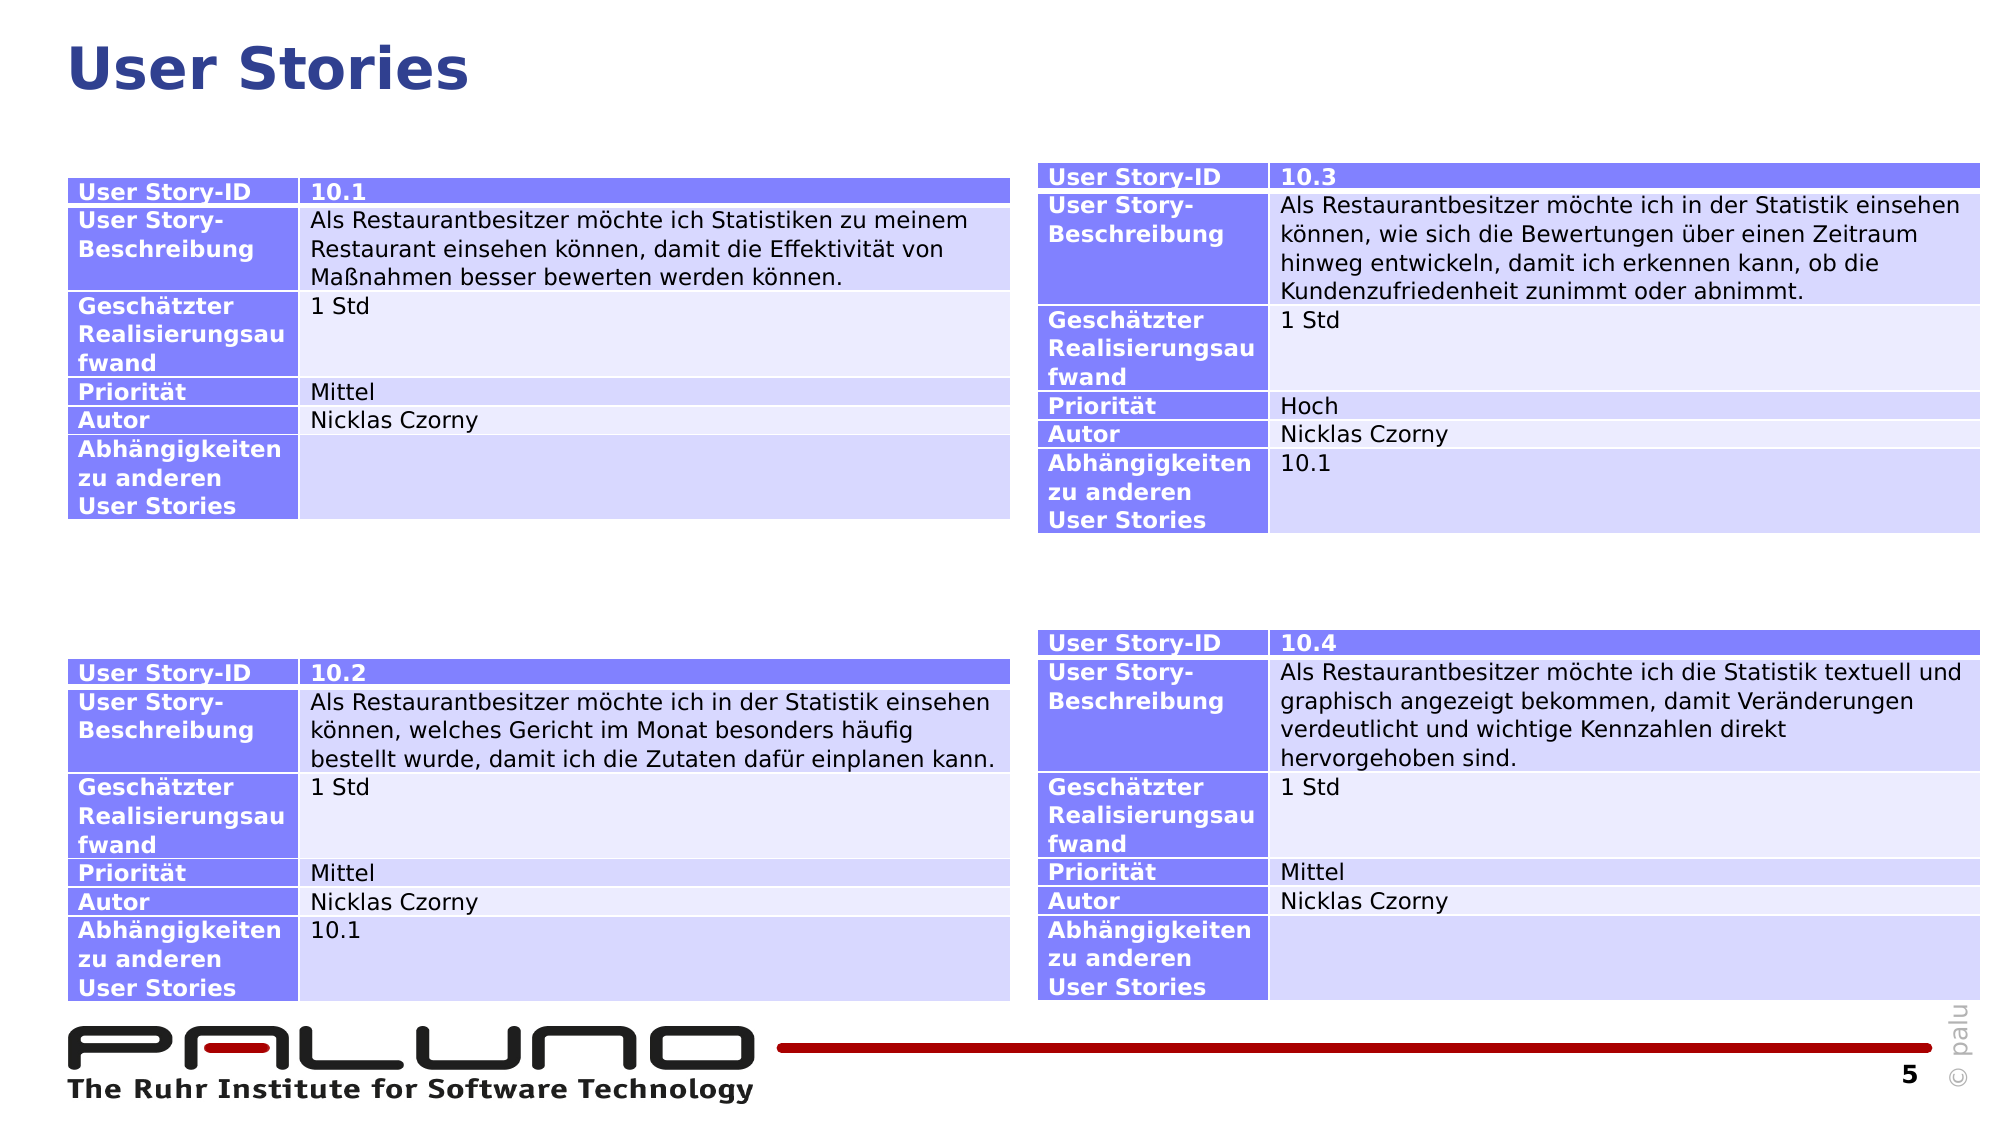

# User Stories
| User Story-ID | 10.3 |
| --- | --- |
| User Story-Beschreibung | Als Restaurantbesitzer möchte ich in der Statistik einsehen können, wie sich die Bewertungen über einen Zeitraum hinweg entwickeln, damit ich erkennen kann, ob die Kundenzufriedenheit zunimmt oder abnimmt. |
| Geschätzter Realisierungsaufwand | 1 Std |
| Priorität | Hoch |
| Autor | Nicklas Czorny |
| Abhängigkeiten zu anderen User Stories | 10.1 |
| User Story-ID | 10.1 |
| --- | --- |
| User Story-Beschreibung | Als Restaurantbesitzer möchte ich Statistiken zu meinem Restaurant einsehen können, damit die Effektivität von Maßnahmen besser bewerten werden können. |
| Geschätzter Realisierungsaufwand | 1 Std |
| Priorität | Mittel |
| Autor | Nicklas Czorny |
| Abhängigkeiten zu anderen User Stories |  |
| User Story-ID | 10.4 |
| --- | --- |
| User Story-Beschreibung | Als Restaurantbesitzer möchte ich die Statistik textuell und graphisch angezeigt bekommen, damit Veränderungen verdeutlicht und wichtige Kennzahlen direkt hervorgehoben sind. |
| Geschätzter Realisierungsaufwand | 1 Std |
| Priorität | Mittel |
| Autor | Nicklas Czorny |
| Abhängigkeiten zu anderen User Stories |  |
| User Story-ID | 10.2 |
| --- | --- |
| User Story-Beschreibung | Als Restaurantbesitzer möchte ich in der Statistik einsehen können, welches Gericht im Monat besonders häufig bestellt wurde, damit ich die Zutaten dafür einplanen kann. |
| Geschätzter Realisierungsaufwand | 1 Std |
| Priorität | Mittel |
| Autor | Nicklas Czorny |
| Abhängigkeiten zu anderen User Stories | 10.1 |
5